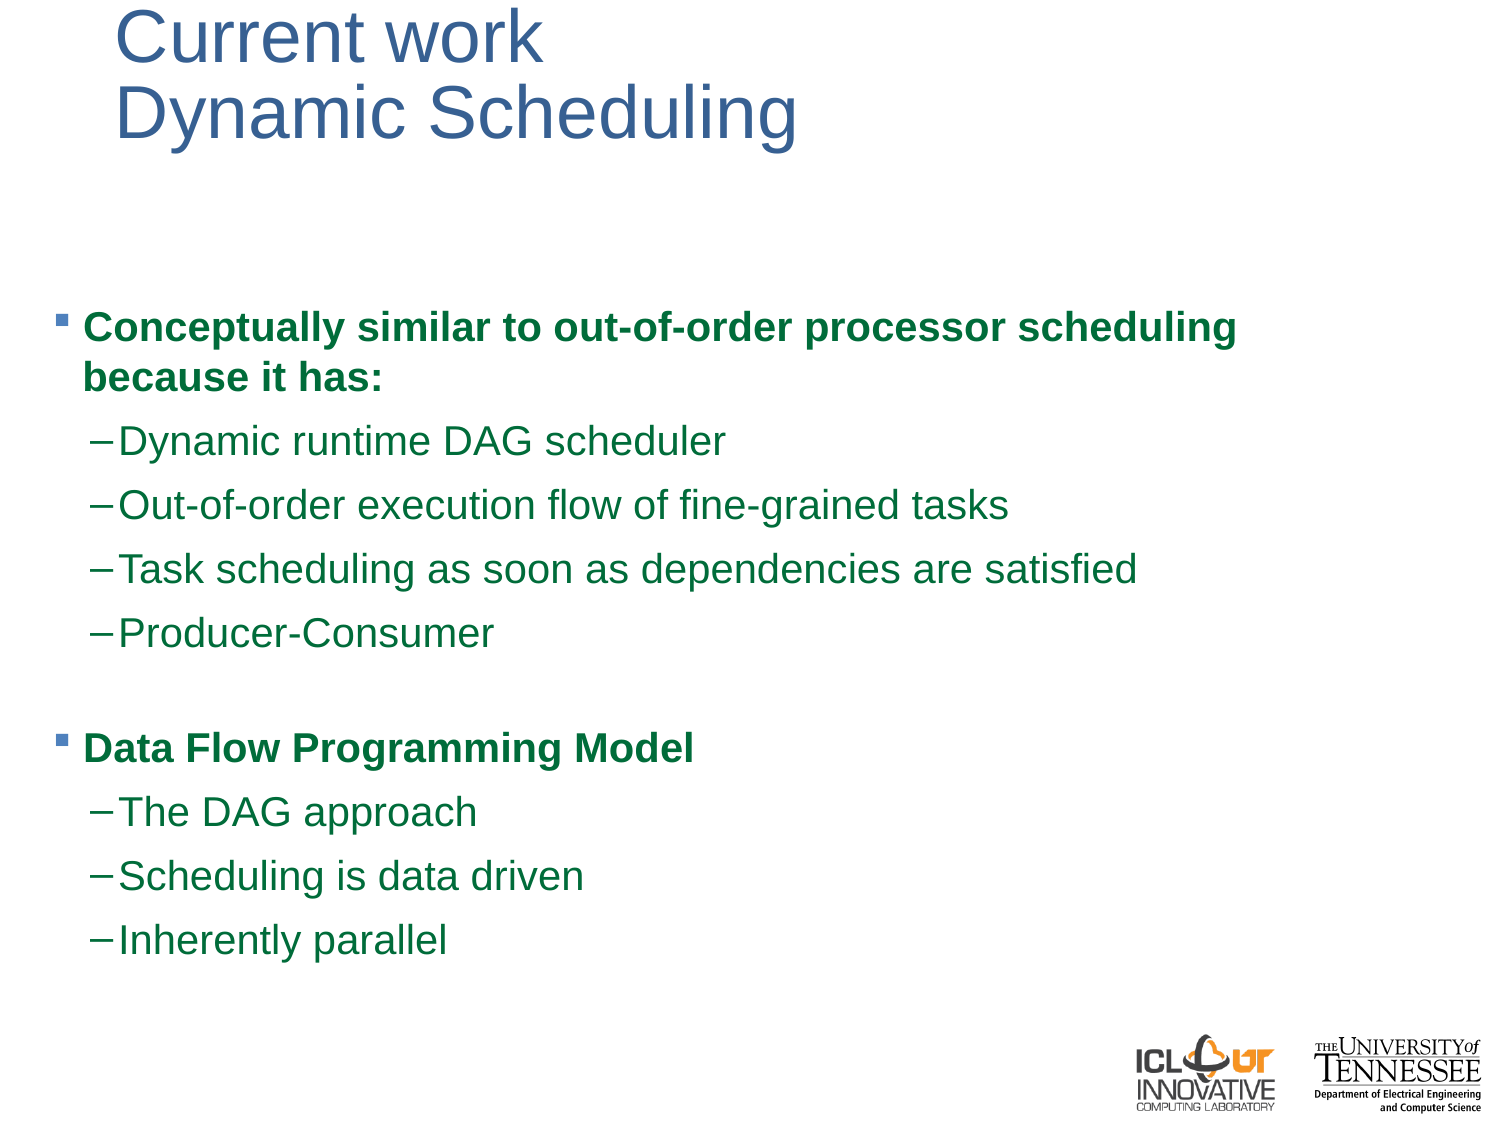

# Current work Dynamic Scheduling
 Conceptually similar to out-of-order processor scheduling
 because it has:
Dynamic runtime DAG scheduler
Out-of-order execution flow of fine-grained tasks
Task scheduling as soon as dependencies are satisfied
Producer-Consumer
 Data Flow Programming Model
The DAG approach
Scheduling is data driven
Inherently parallel